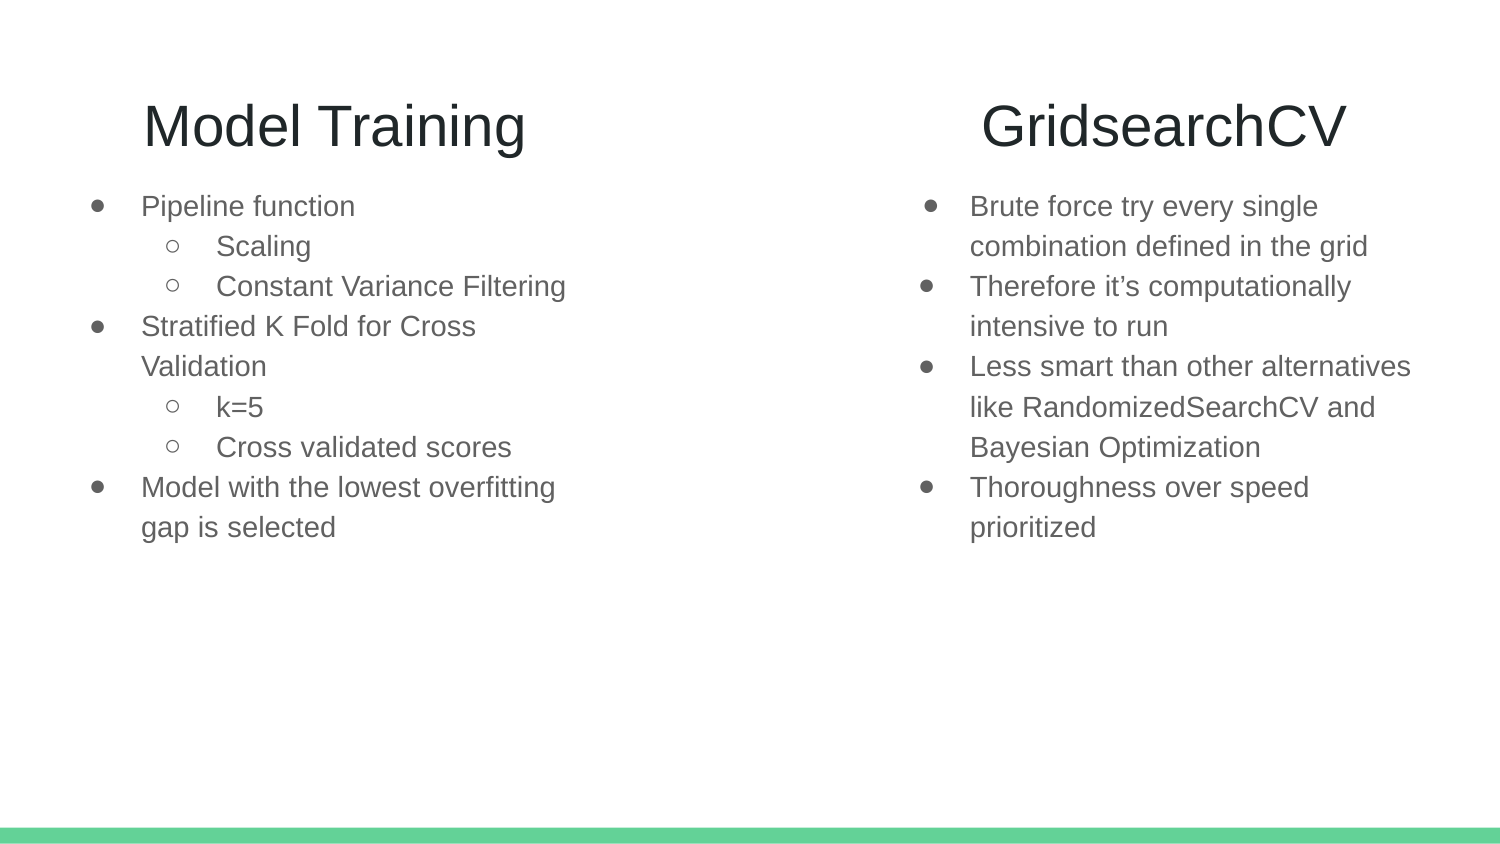

# Model Training
GridsearchCV
Pipeline function
Scaling
Constant Variance Filtering
Stratified K Fold for Cross Validation
k=5
Cross validated scores
Model with the lowest overfitting gap is selected
Brute force try every single combination defined in the grid
Therefore it’s computationally intensive to run
Less smart than other alternatives like RandomizedSearchCV and Bayesian Optimization
Thoroughness over speed prioritized